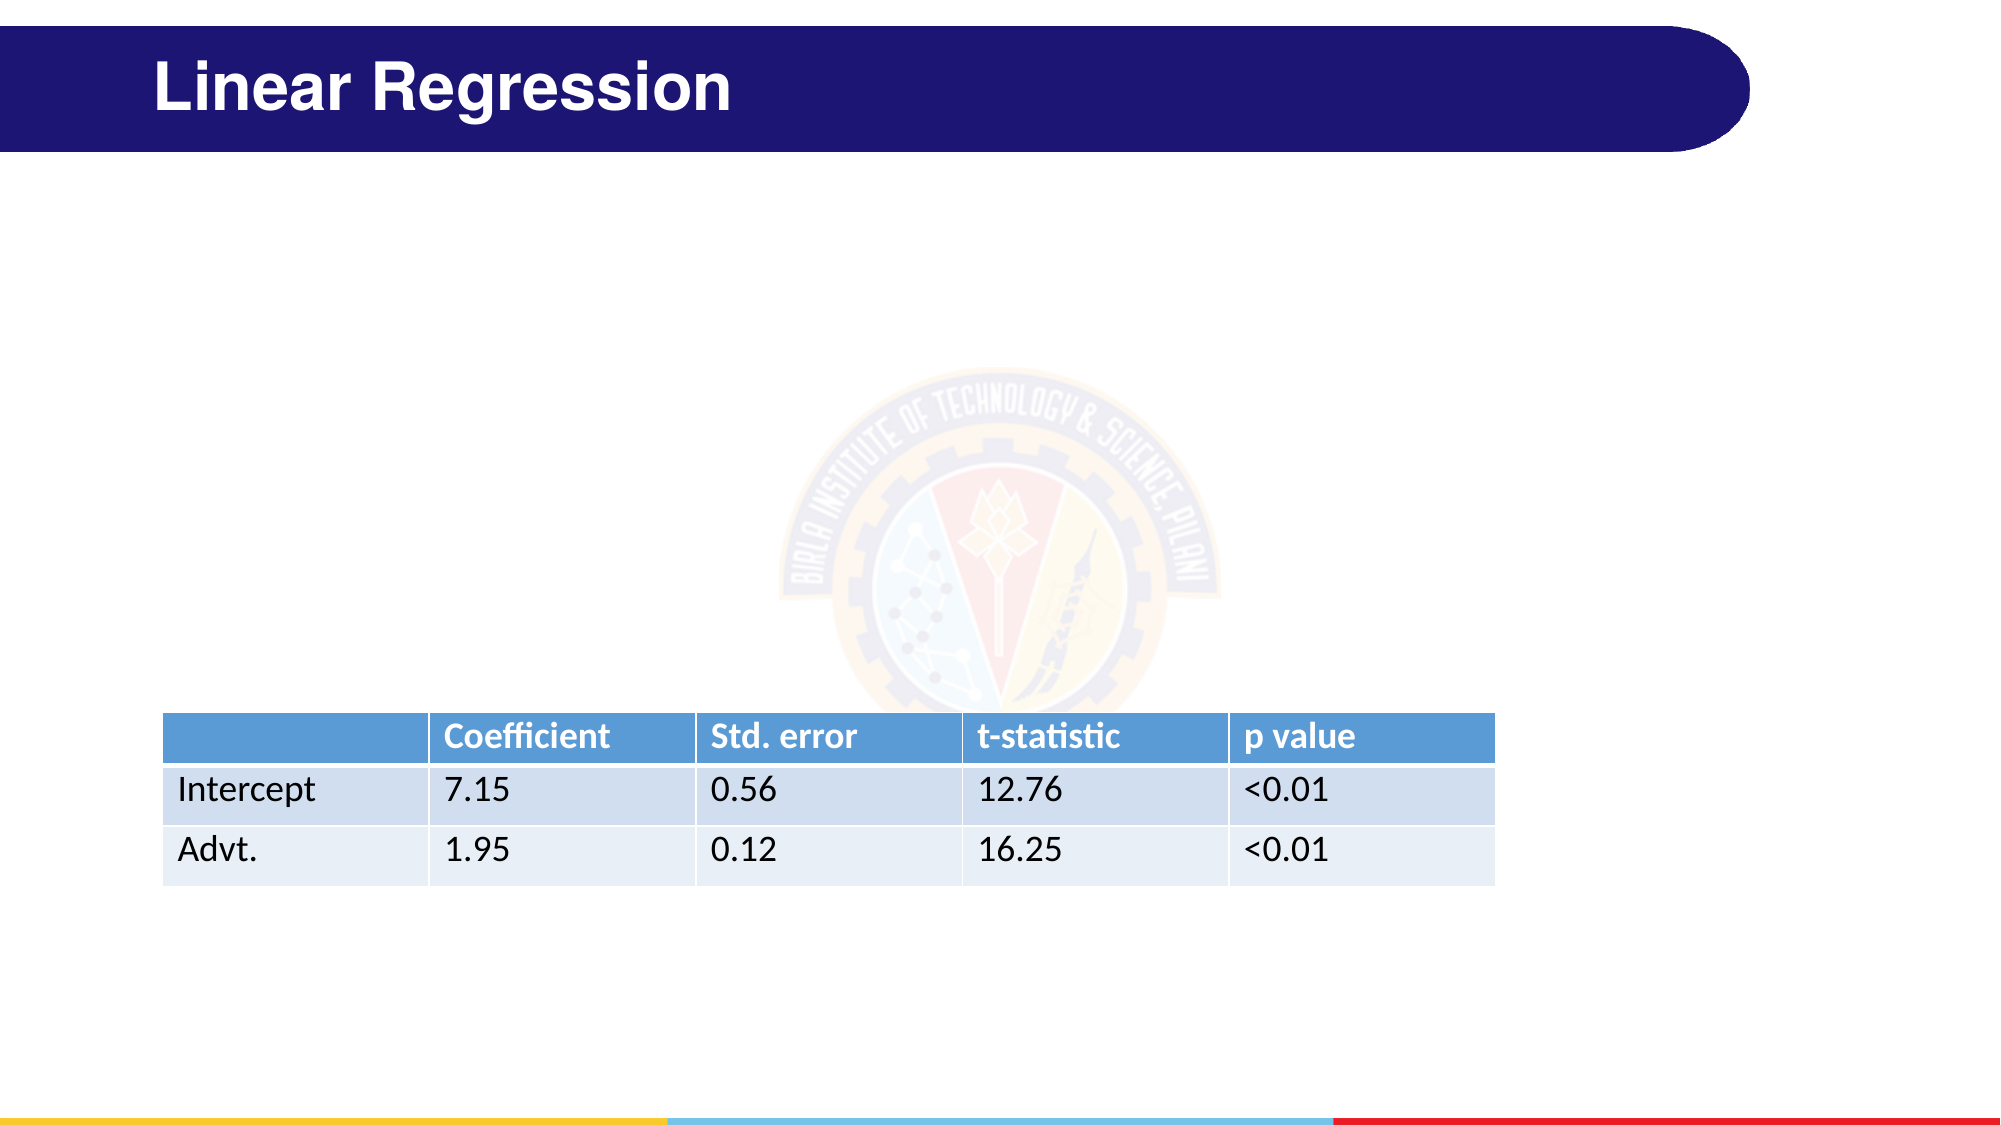

# Linear Regression
|  | Coefficient | Std. error | t-statistic | p value |
| --- | --- | --- | --- | --- |
| Intercept | 7.15 | 0.56 | 12.76 | <0.01 |
| Advt. | 1.95 | 0.12 | 16.25 | <0.01 |